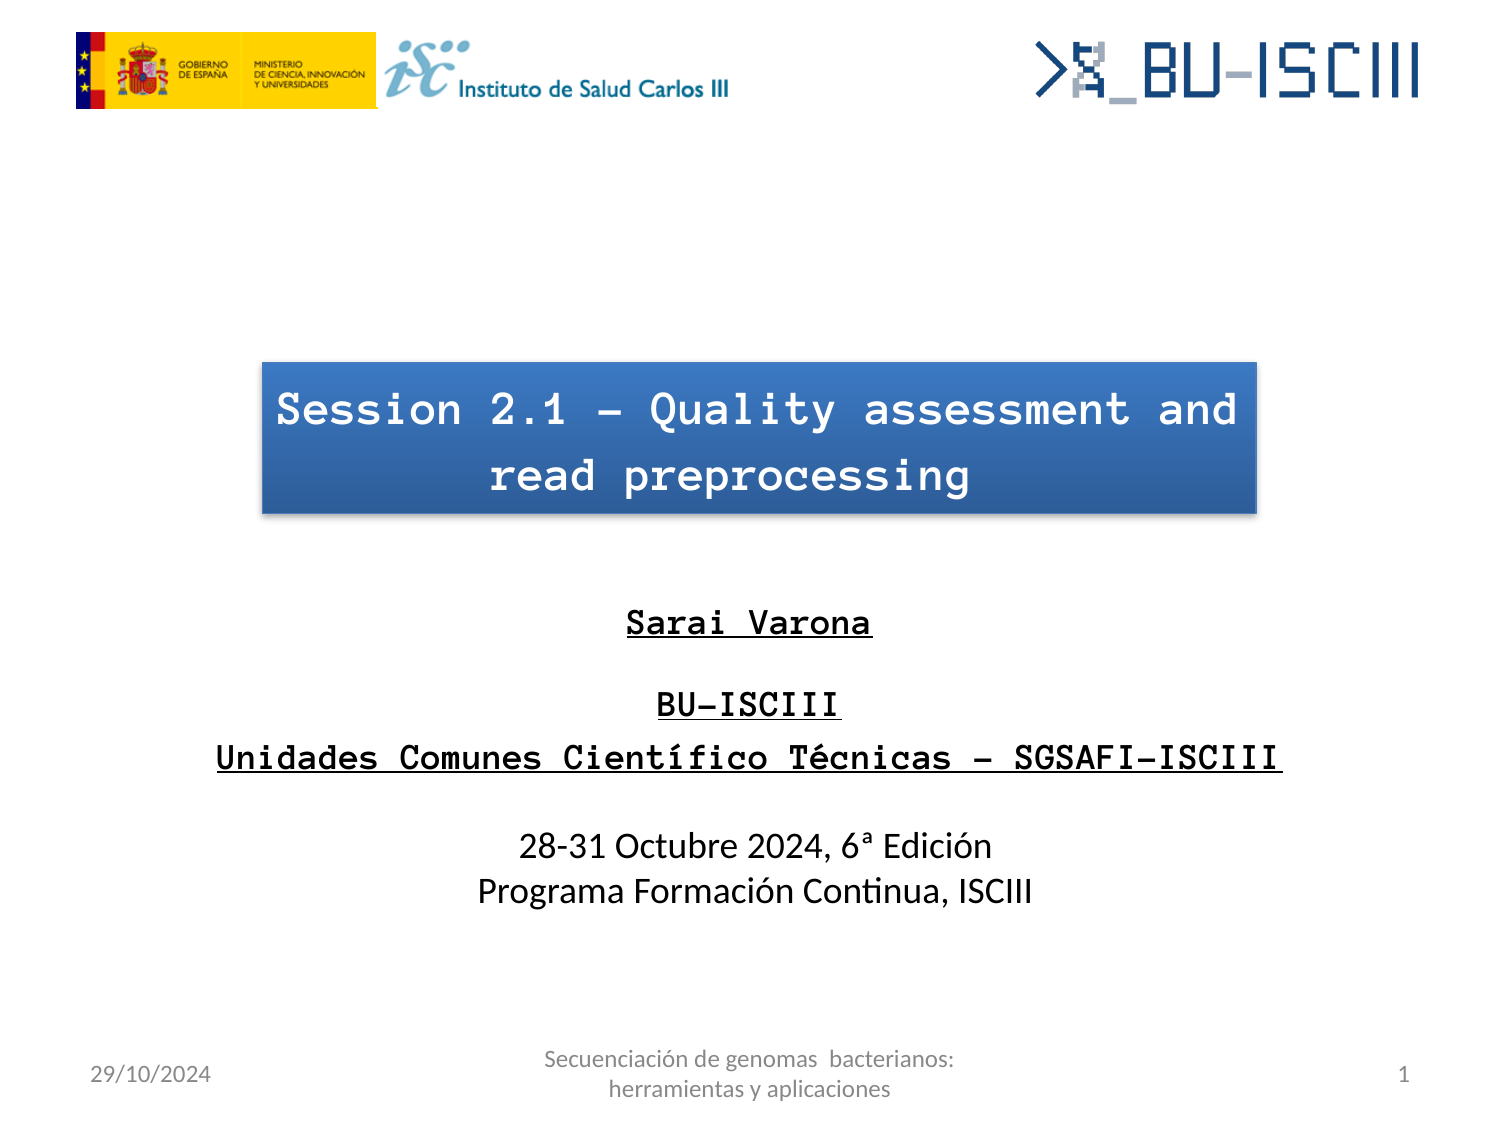

Session 2.1 – Quality assessment and
read preprocessing
Sarai Varona
BU-ISCIII
Unidades Comunes Científico Técnicas – SGSAFI-ISCIII
28-31 Octubre 2024, 6ª Edición
Programa Formación Continua, ISCIII
29/10/2024
Secuenciación de genomas  bacterianos: herramientas y aplicaciones
1